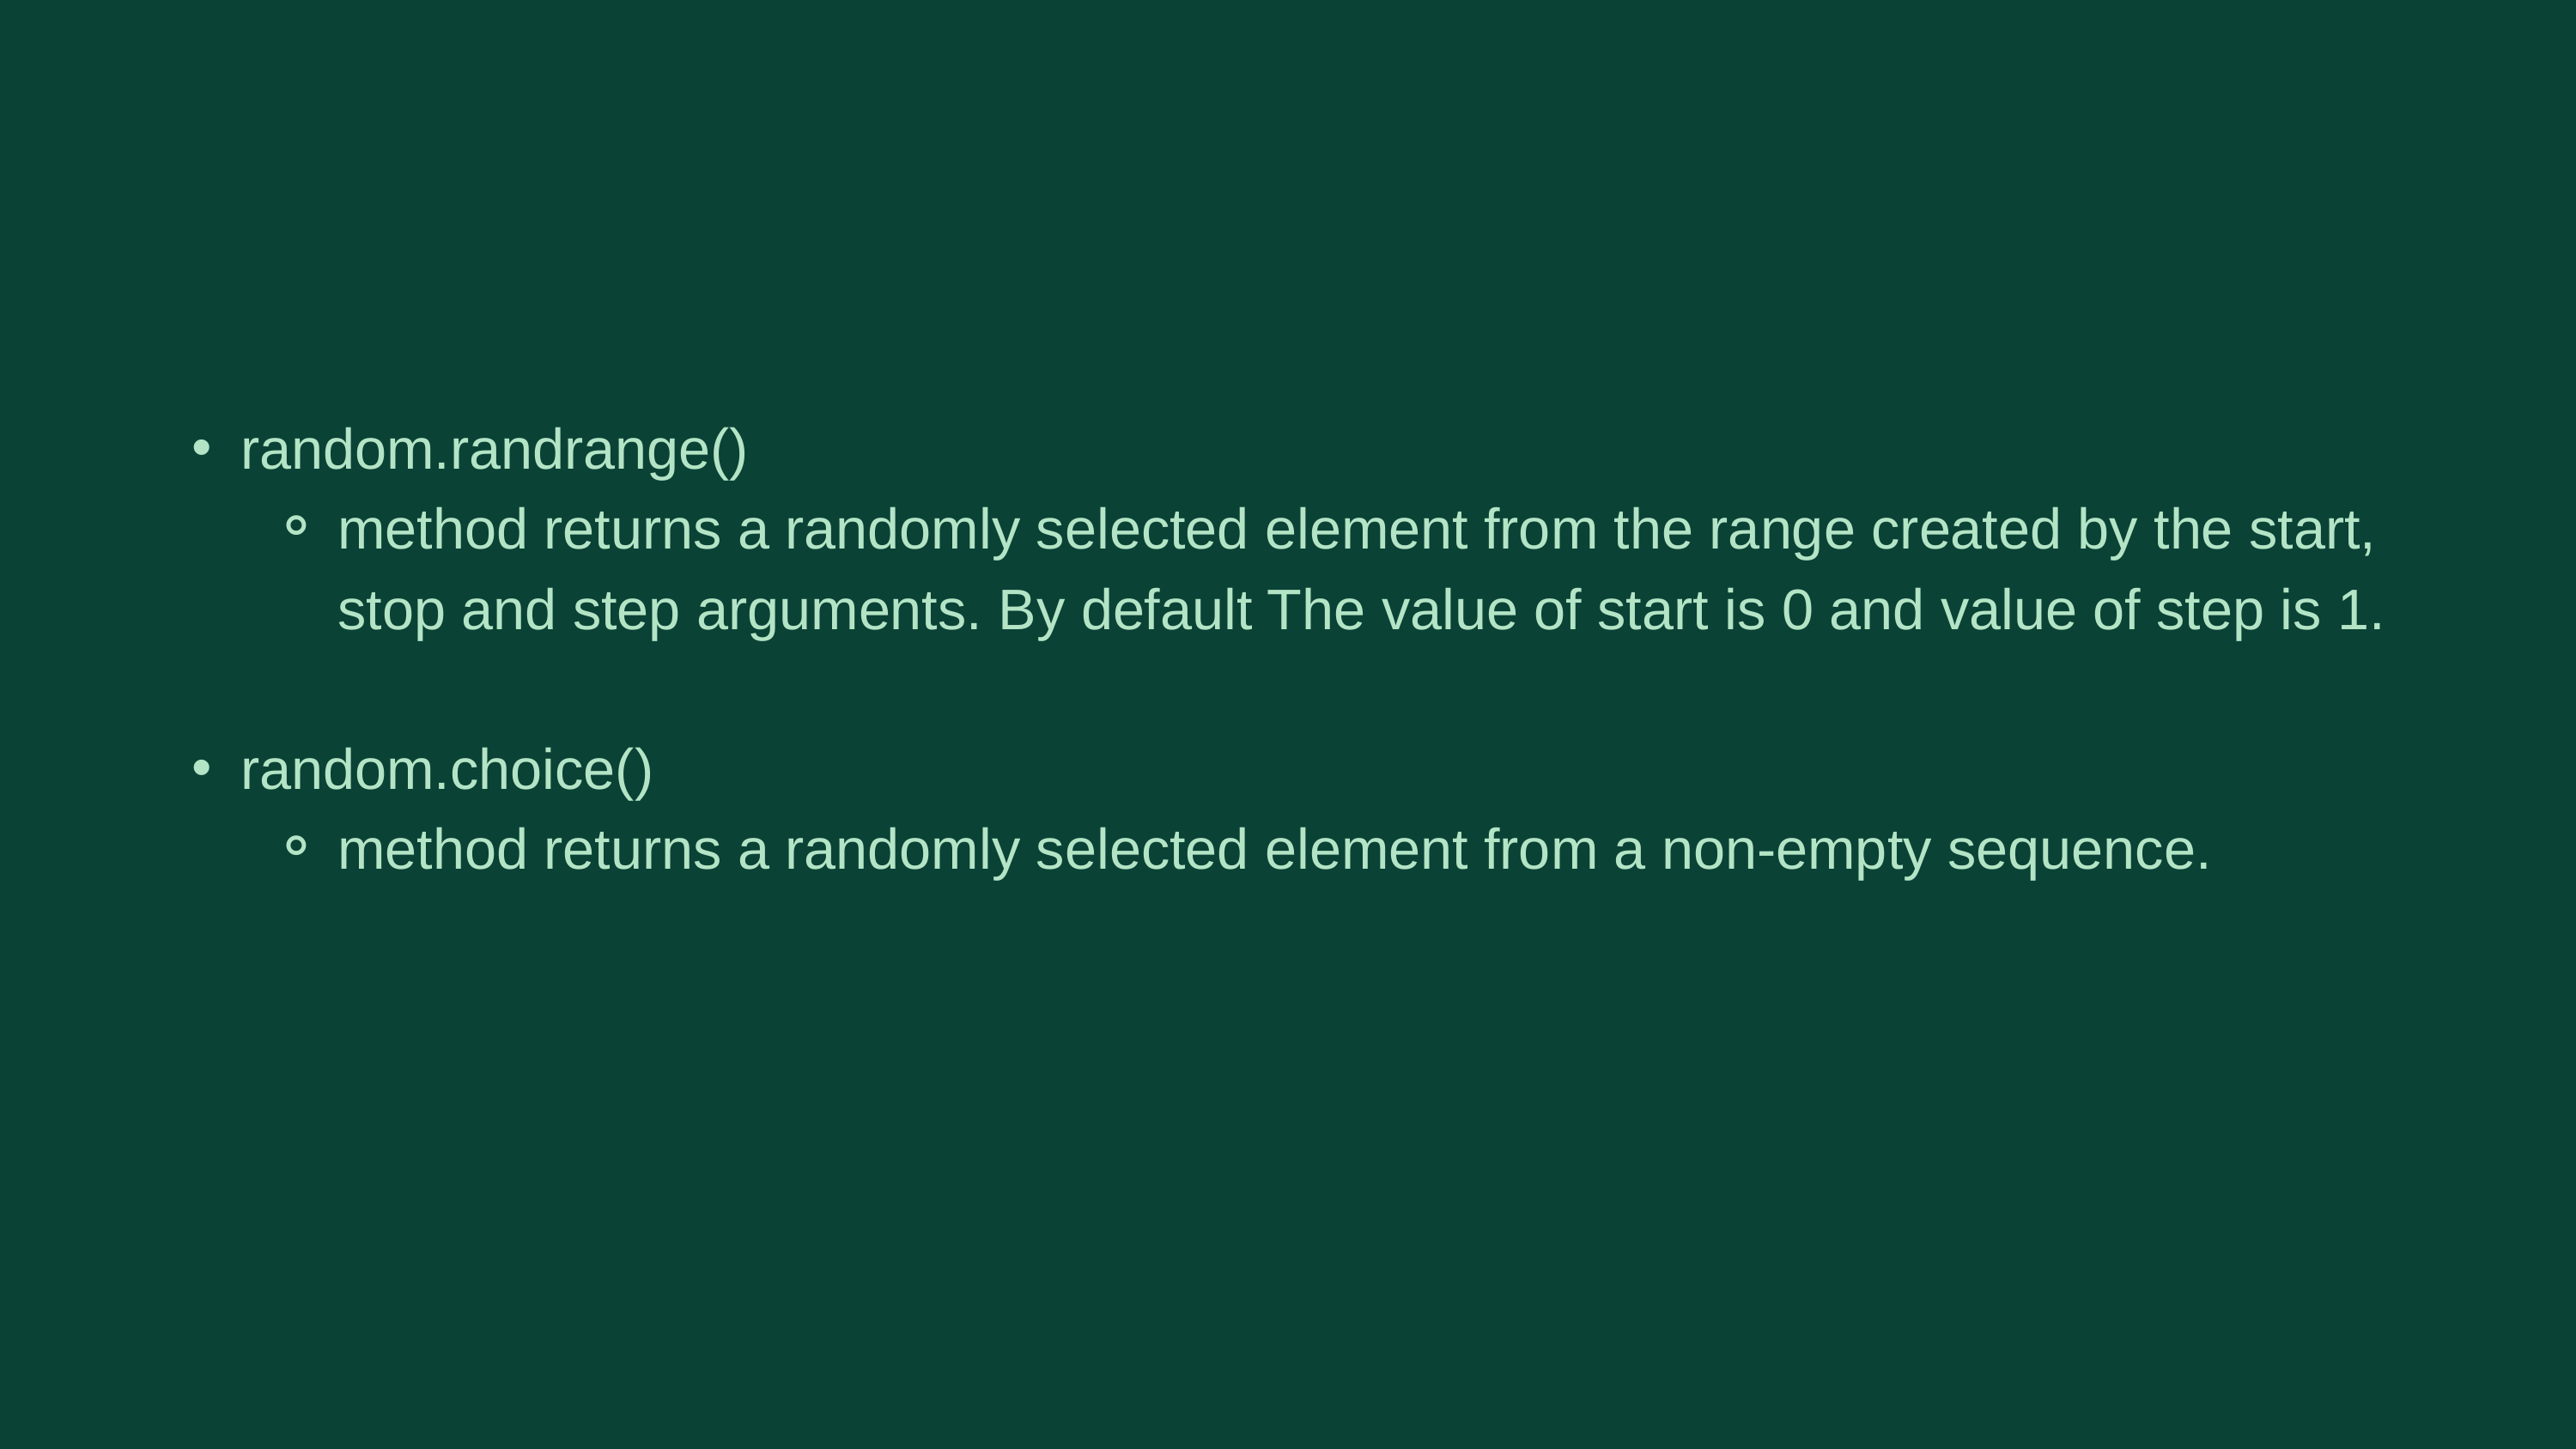

random.randrange()
method returns a randomly selected element from the range created by the start, stop and step arguments. By default The value of start is 0 and value of step is 1.

random.choice()
method returns a randomly selected element from a non-empty sequence.